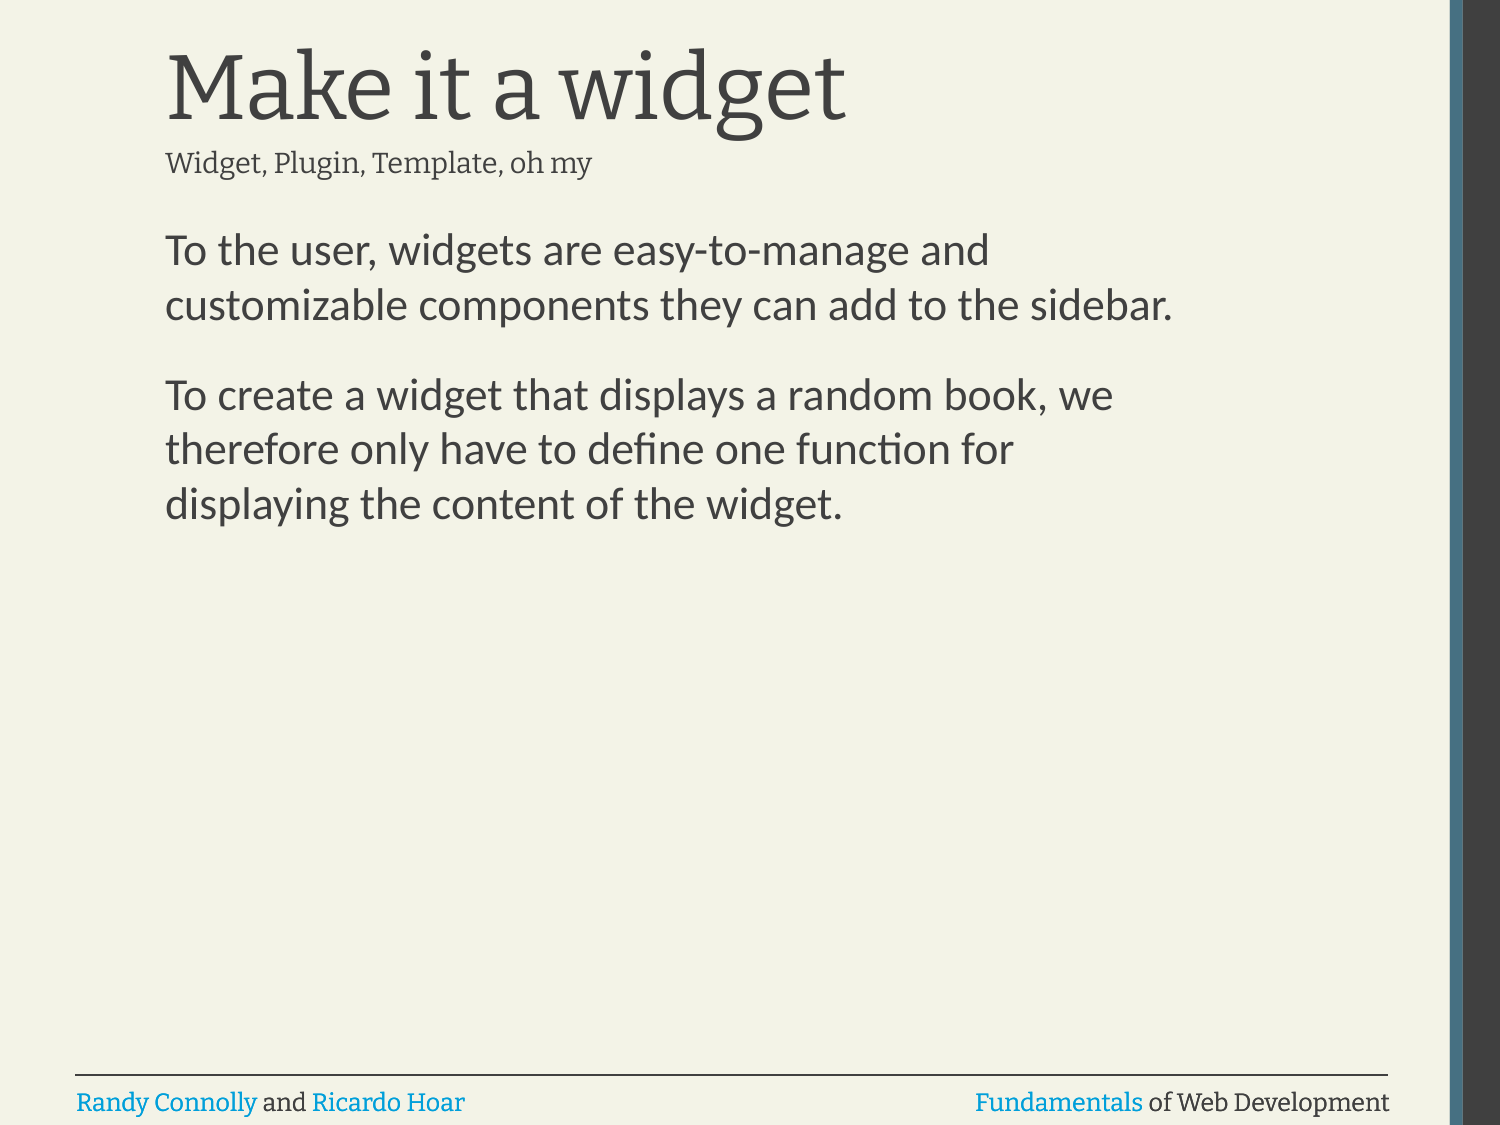

# Make it a widget
Widget, Plugin, Template, oh my
To the user, widgets are easy-to-manage and customizable components they can add to the sidebar.
To create a widget that displays a random book, we therefore only have to define one function for displaying the content of the widget.